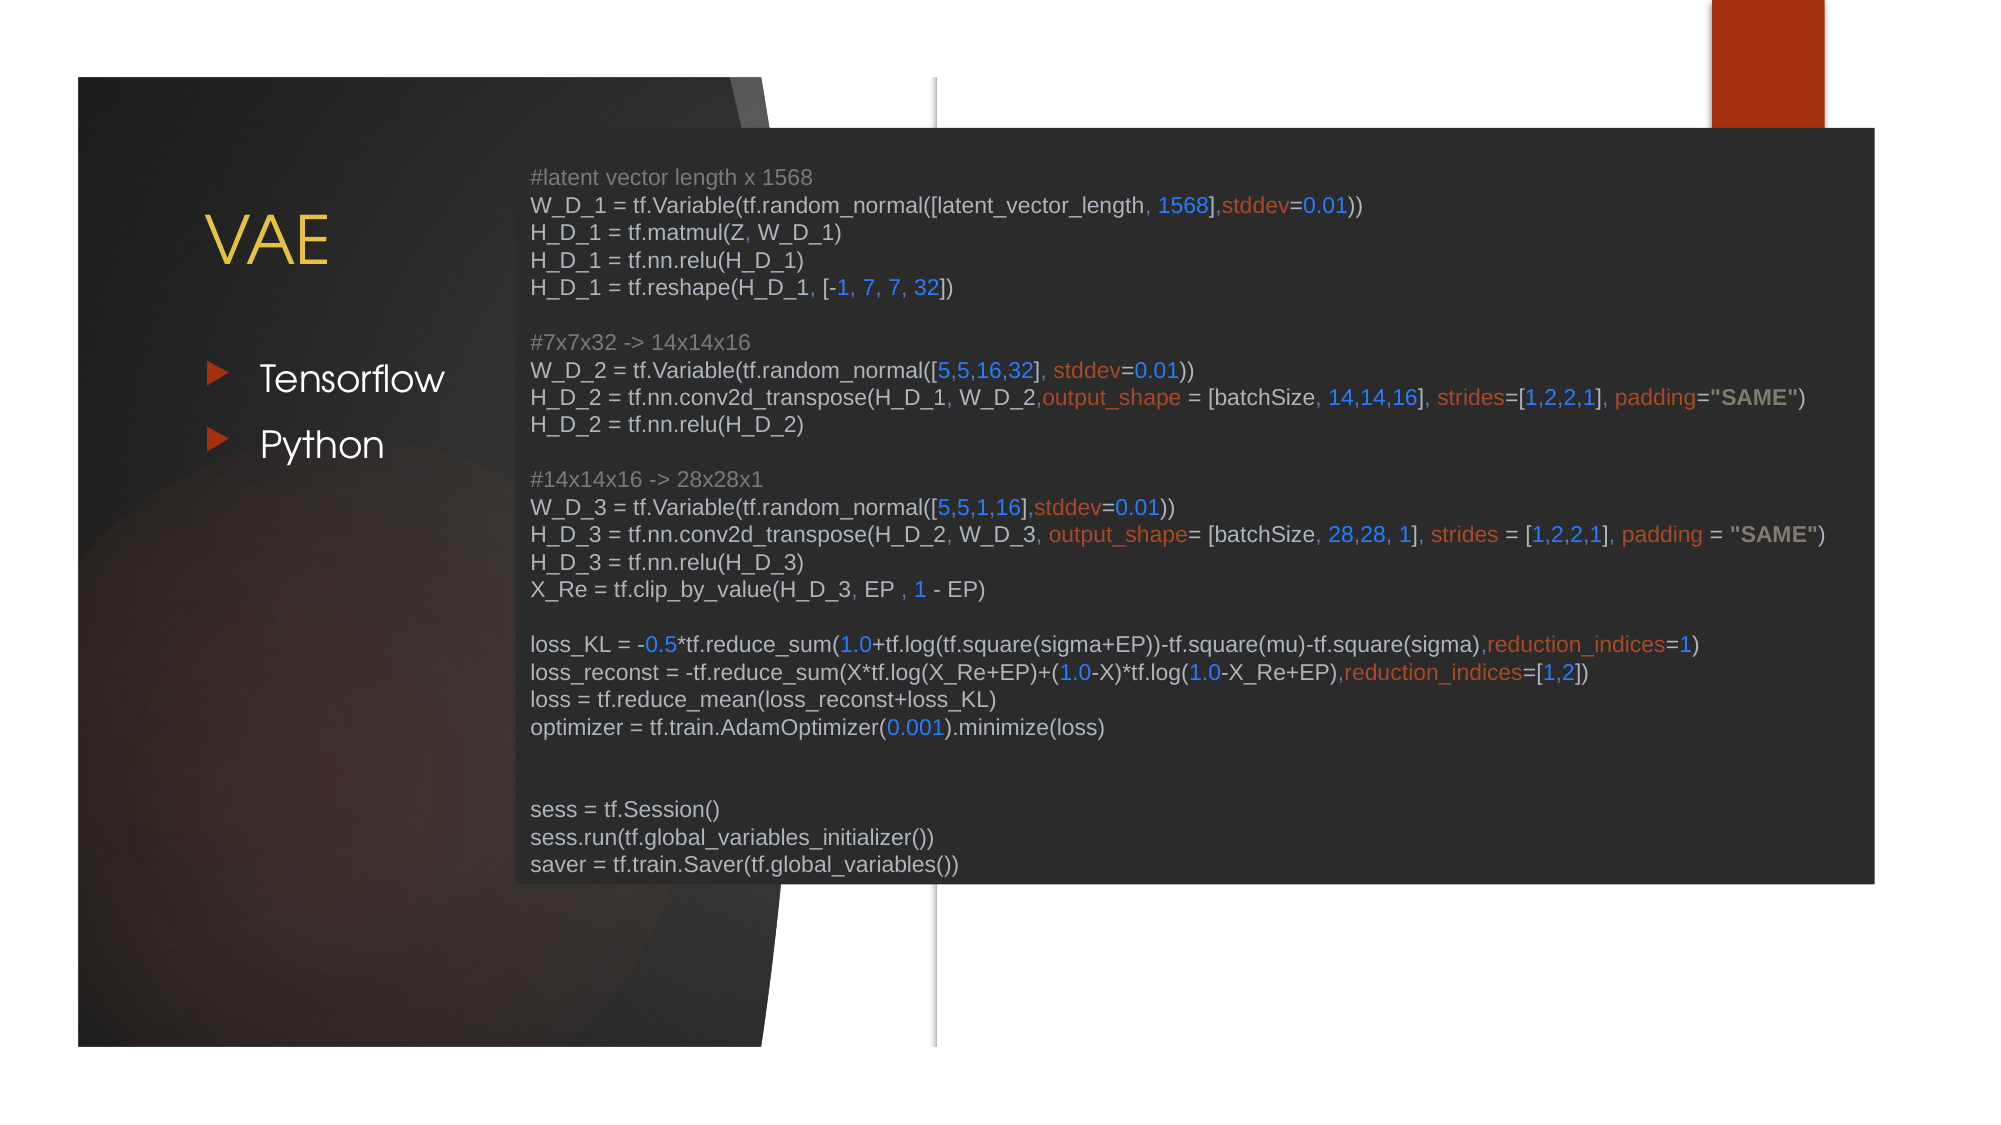

#latent vector length x 1568
W_D_1 = tf.Variable(tf.random_normal([latent_vector_length, 1568],stddev=0.01))
H_D_1 = tf.matmul(Z, W_D_1)
H_D_1 = tf.nn.relu(H_D_1)
H_D_1 = tf.reshape(H_D_1, [-1, 7, 7, 32])
#7x7x32 -> 14x14x16
W_D_2 = tf.Variable(tf.random_normal([5,5,16,32], stddev=0.01))
H_D_2 = tf.nn.conv2d_transpose(H_D_1, W_D_2,output_shape = [batchSize, 14,14,16], strides=[1,2,2,1], padding="SAME")
H_D_2 = tf.nn.relu(H_D_2)
#14x14x16 -> 28x28x1
W_D_3 = tf.Variable(tf.random_normal([5,5,1,16],stddev=0.01))
H_D_3 = tf.nn.conv2d_transpose(H_D_2, W_D_3, output_shape= [batchSize, 28,28, 1], strides = [1,2,2,1], padding = "SAME")
H_D_3 = tf.nn.relu(H_D_3)
X_Re = tf.clip_by_value(H_D_3, EP , 1 - EP)
loss_KL = -0.5*tf.reduce_sum(1.0+tf.log(tf.square(sigma+EP))-tf.square(mu)-tf.square(sigma),reduction_indices=1)
loss_reconst = -tf.reduce_sum(X*tf.log(X_Re+EP)+(1.0-X)*tf.log(1.0-X_Re+EP),reduction_indices=[1,2])
loss = tf.reduce_mean(loss_reconst+loss_KL)
optimizer = tf.train.AdamOptimizer(0.001).minimize(loss)
sess = tf.Session()
sess.run(tf.global_variables_initializer())
saver = tf.train.Saver(tf.global_variables())
# VAE
Tensorflow
Python